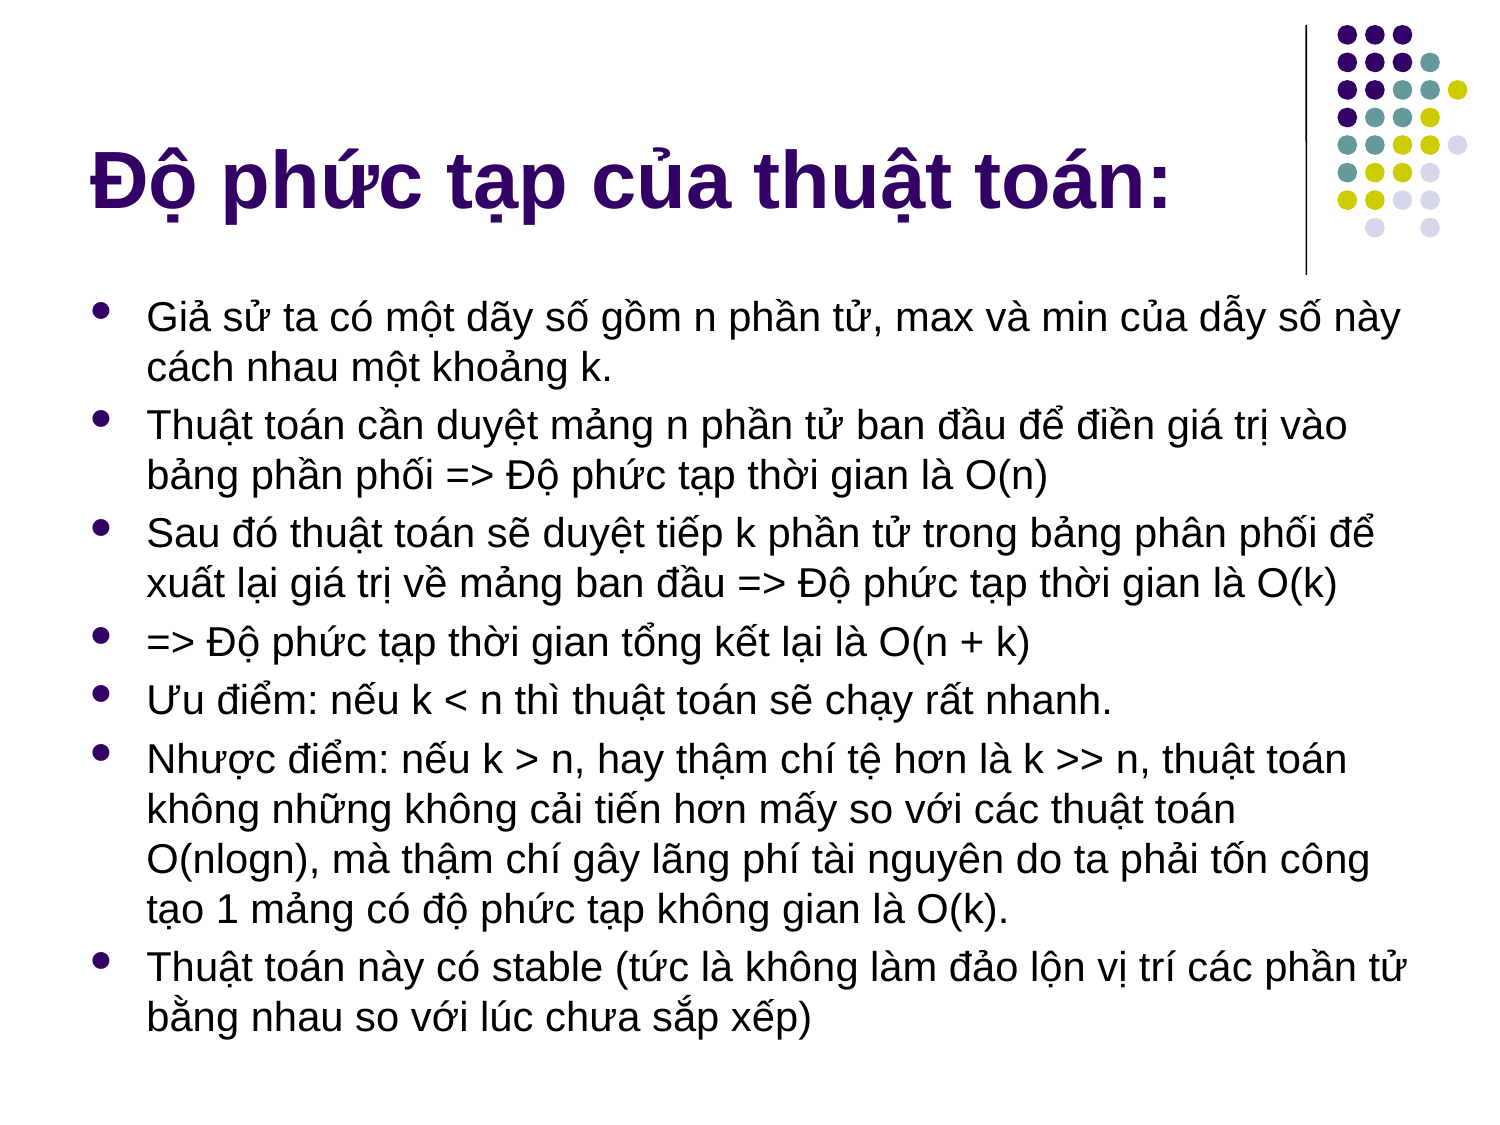

# Độ phức tạp của thuật toán:
Giả sử ta có một dãy số gồm n phần tử, max và min của dẫy số này cách nhau một khoảng k.
Thuật toán cần duyệt mảng n phần tử ban đầu để điền giá trị vào bảng phần phối => Độ phức tạp thời gian là O(n)
Sau đó thuật toán sẽ duyệt tiếp k phần tử trong bảng phân phối để xuất lại giá trị về mảng ban đầu => Độ phức tạp thời gian là O(k)
=> Độ phức tạp thời gian tổng kết lại là O(n + k)
Ưu điểm: nếu k < n thì thuật toán sẽ chạy rất nhanh.
Nhược điểm: nếu k > n, hay thậm chí tệ hơn là k >> n, thuật toán không những không cải tiến hơn mấy so với các thuật toán O(nlogn), mà thậm chí gây lãng phí tài nguyên do ta phải tốn công tạo 1 mảng có độ phức tạp không gian là O(k).
Thuật toán này có stable (tức là không làm đảo lộn vị trí các phần tử bằng nhau so với lúc chưa sắp xếp)